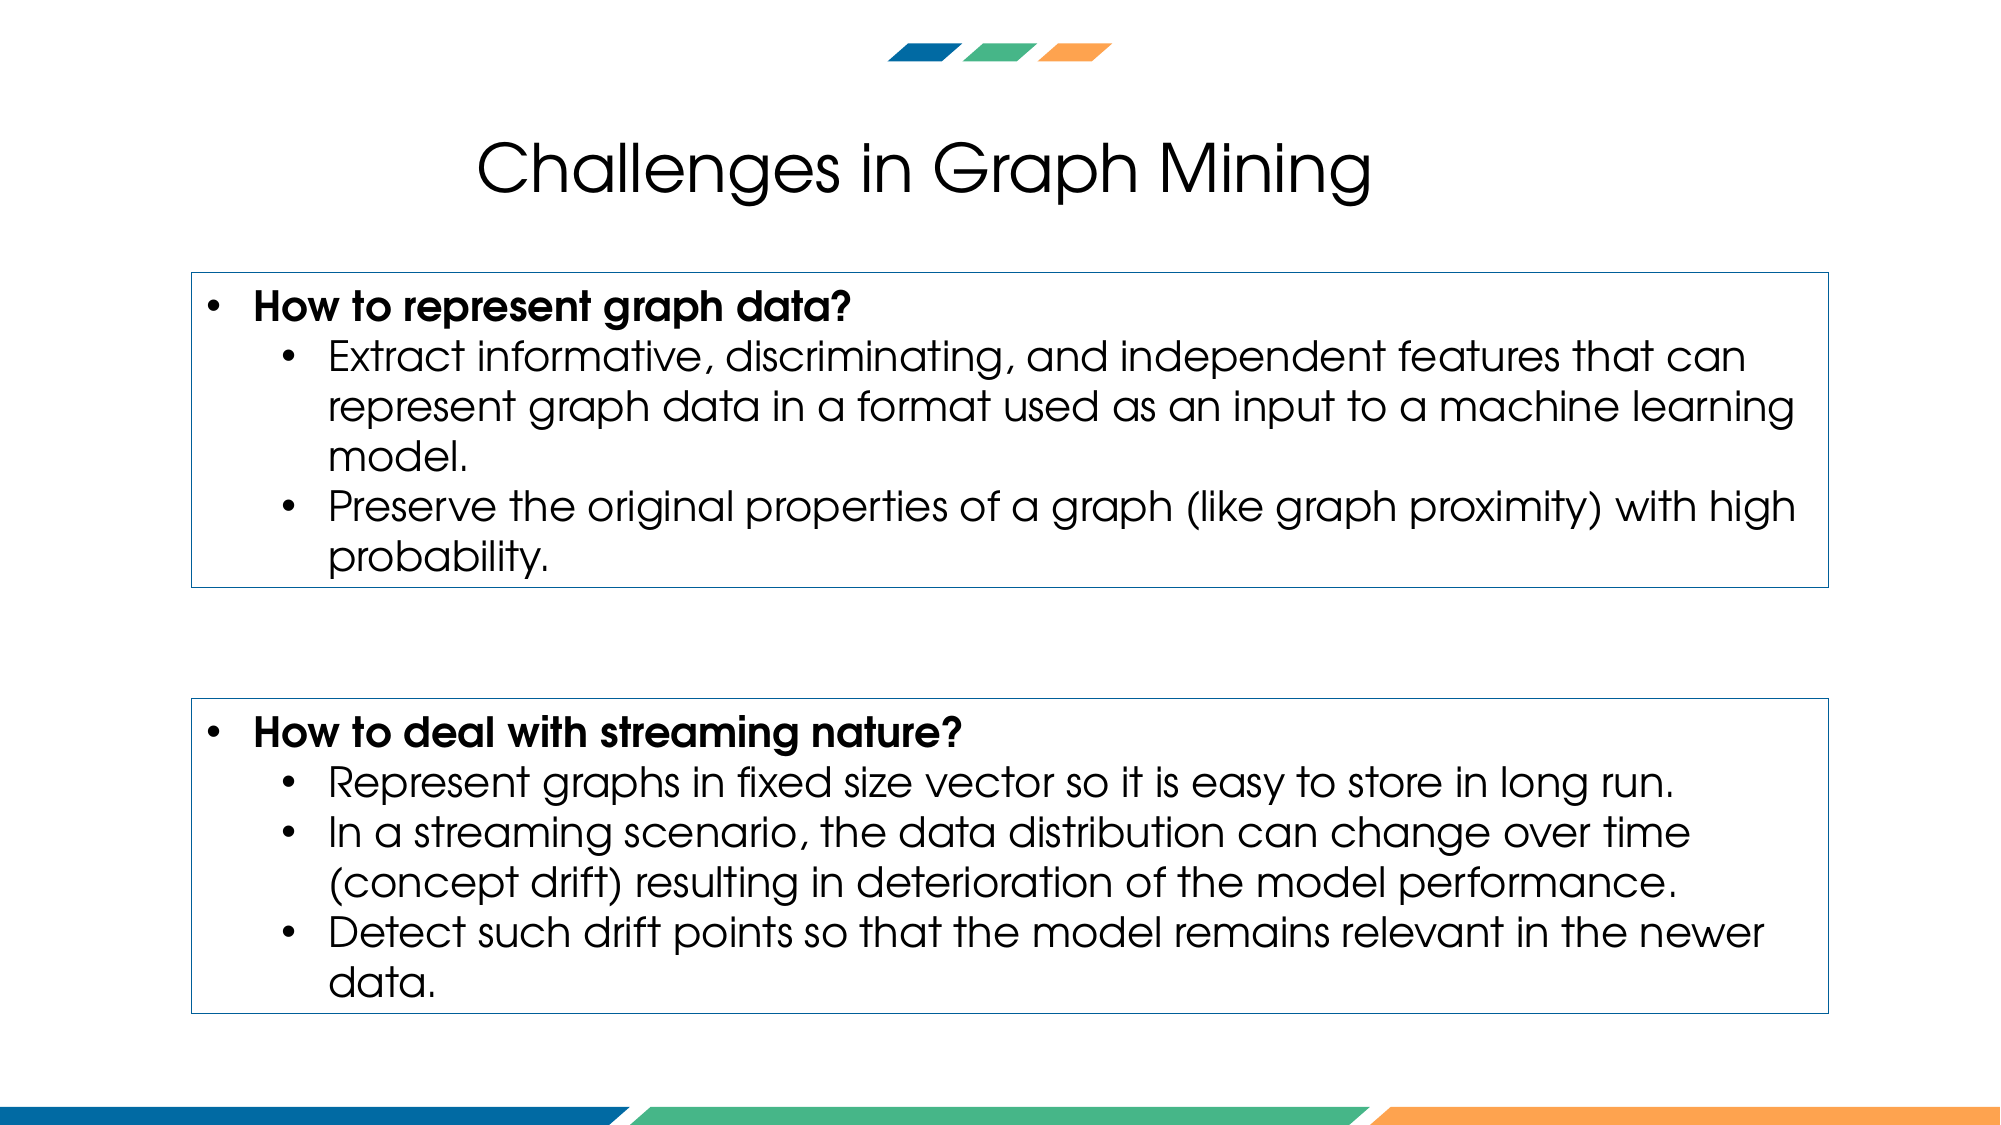

Challenges in Graph Mining

How to represent graph data?
Extract informative, discriminating, and independent features that can represent graph data in a format used as an input to a machine learning model.
Preserve the original properties of a graph (like graph proximity) with high probability.

How to deal with streaming nature?
Represent graphs in fixed size vector so it is easy to store in long run.
In a streaming scenario, the data distribution can change over time (concept drift) resulting in deterioration of the model performance.
Detect such drift points so that the model remains relevant in the newer data.